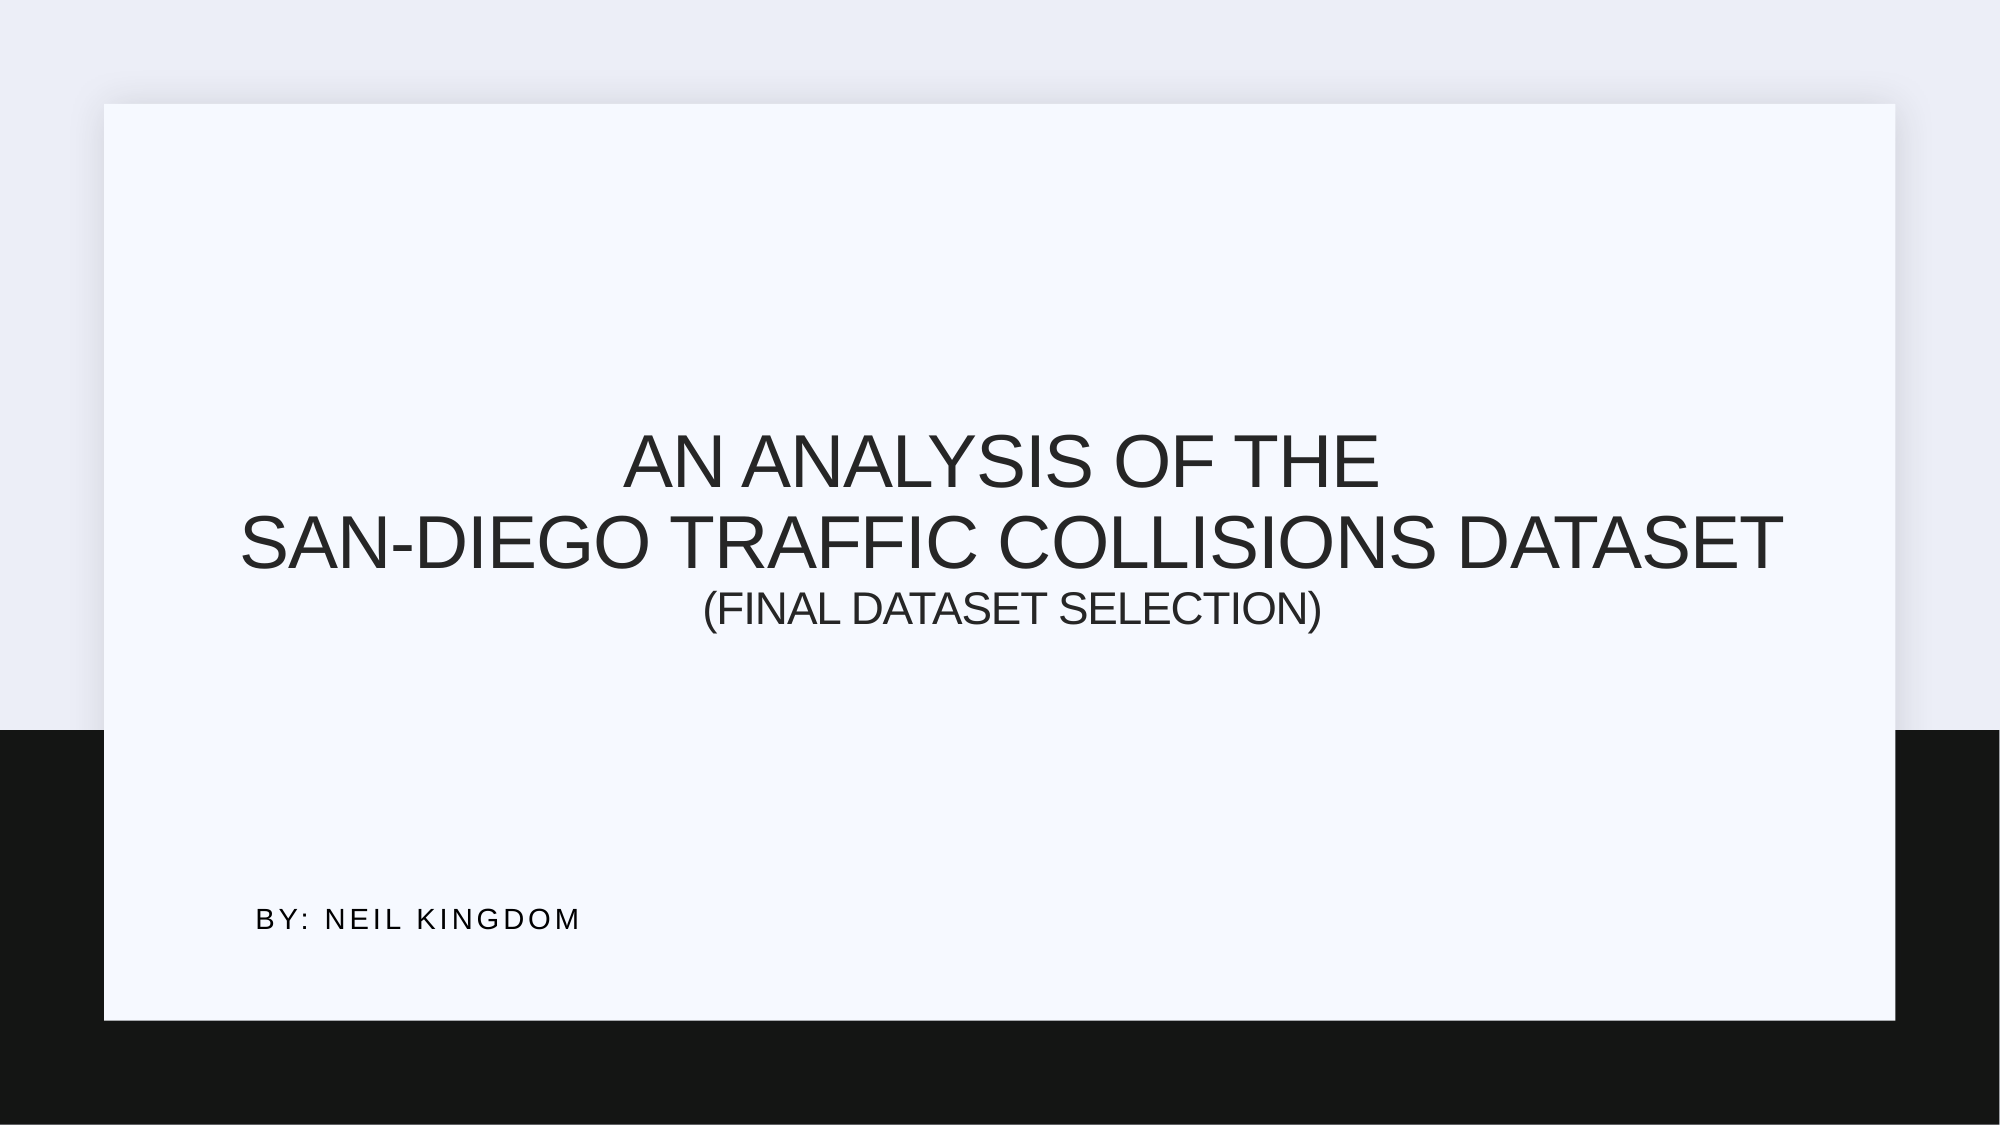

# An analysis of the San-Diego Traffic Collisions dataset (final Dataset selection)
By: Neil Kingdom